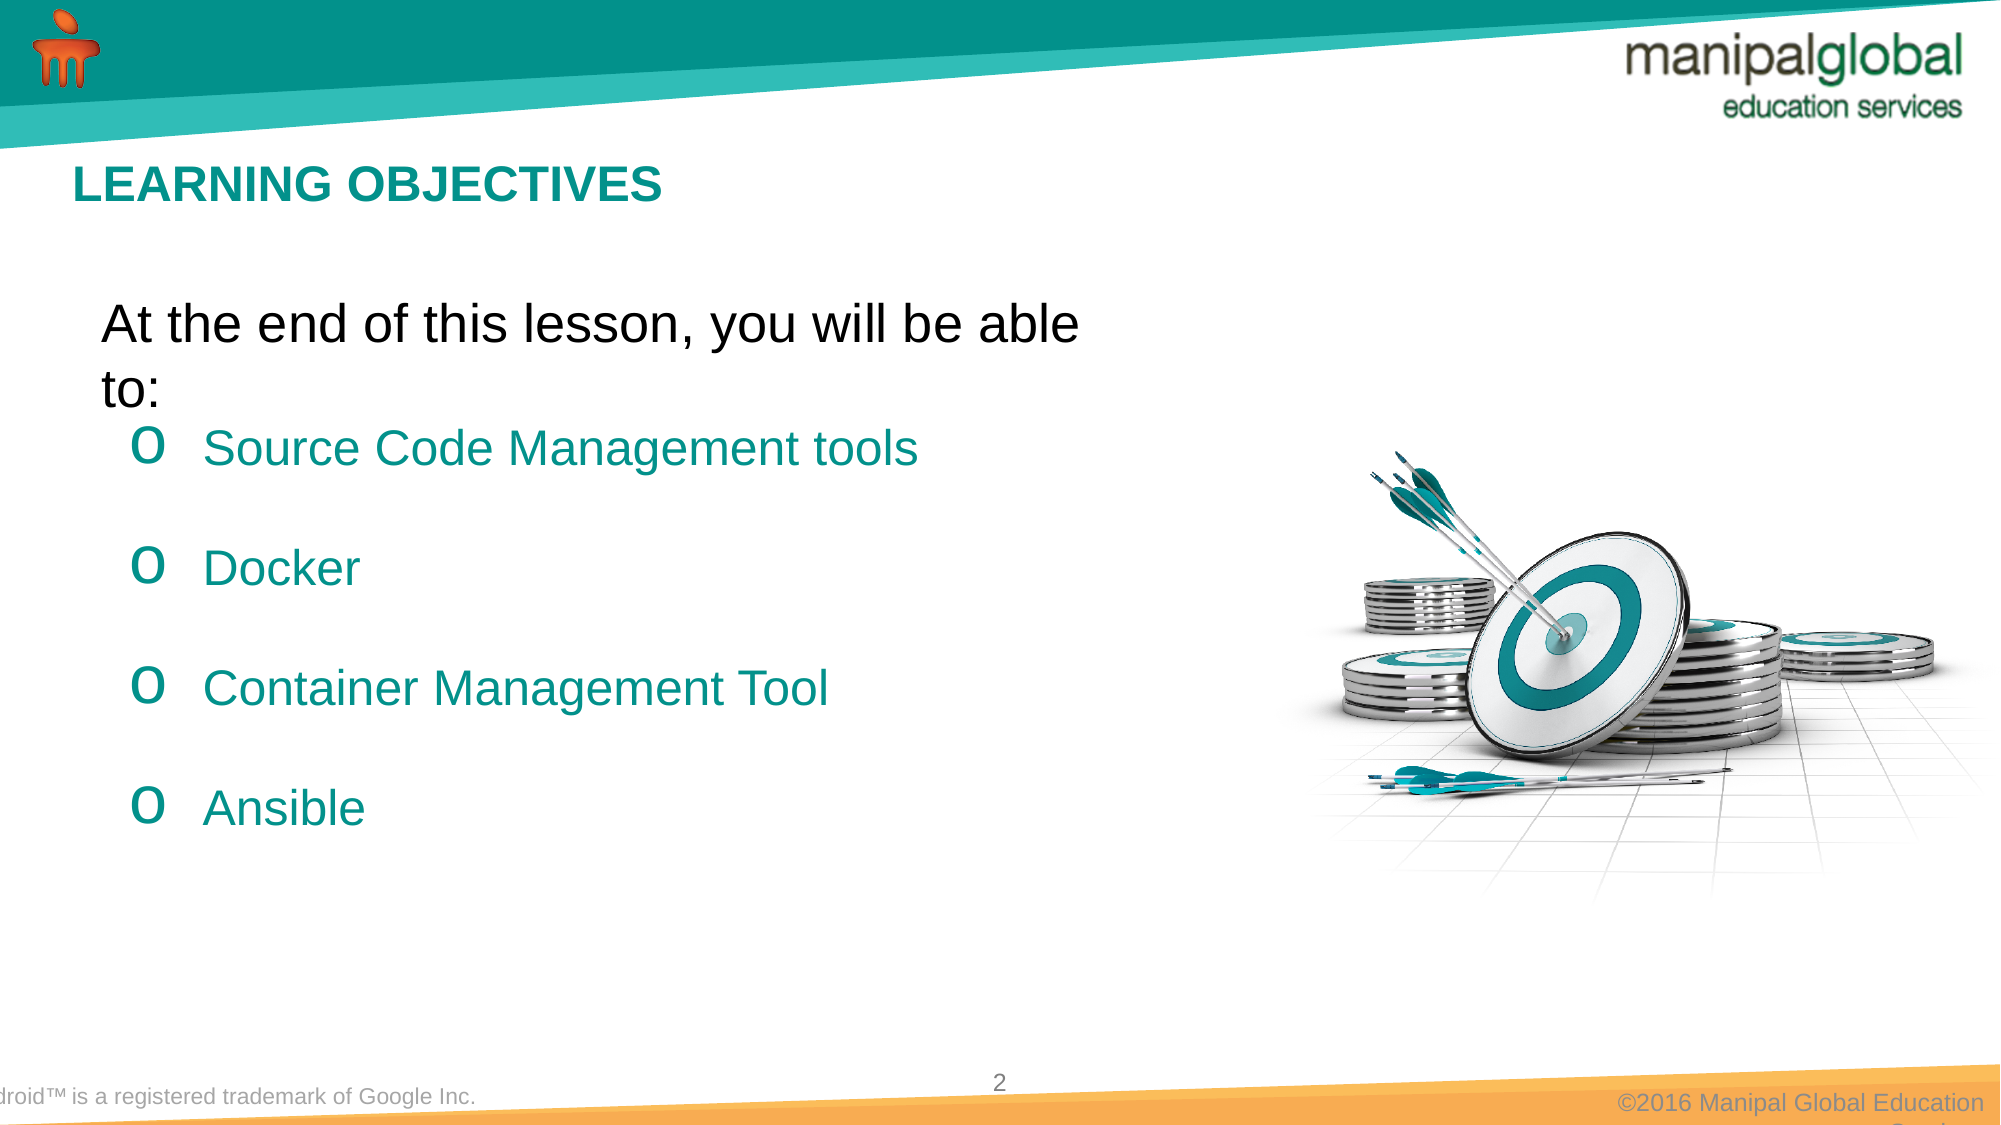

Source Code Management tools

Docker

Container Management Tool

Ansible